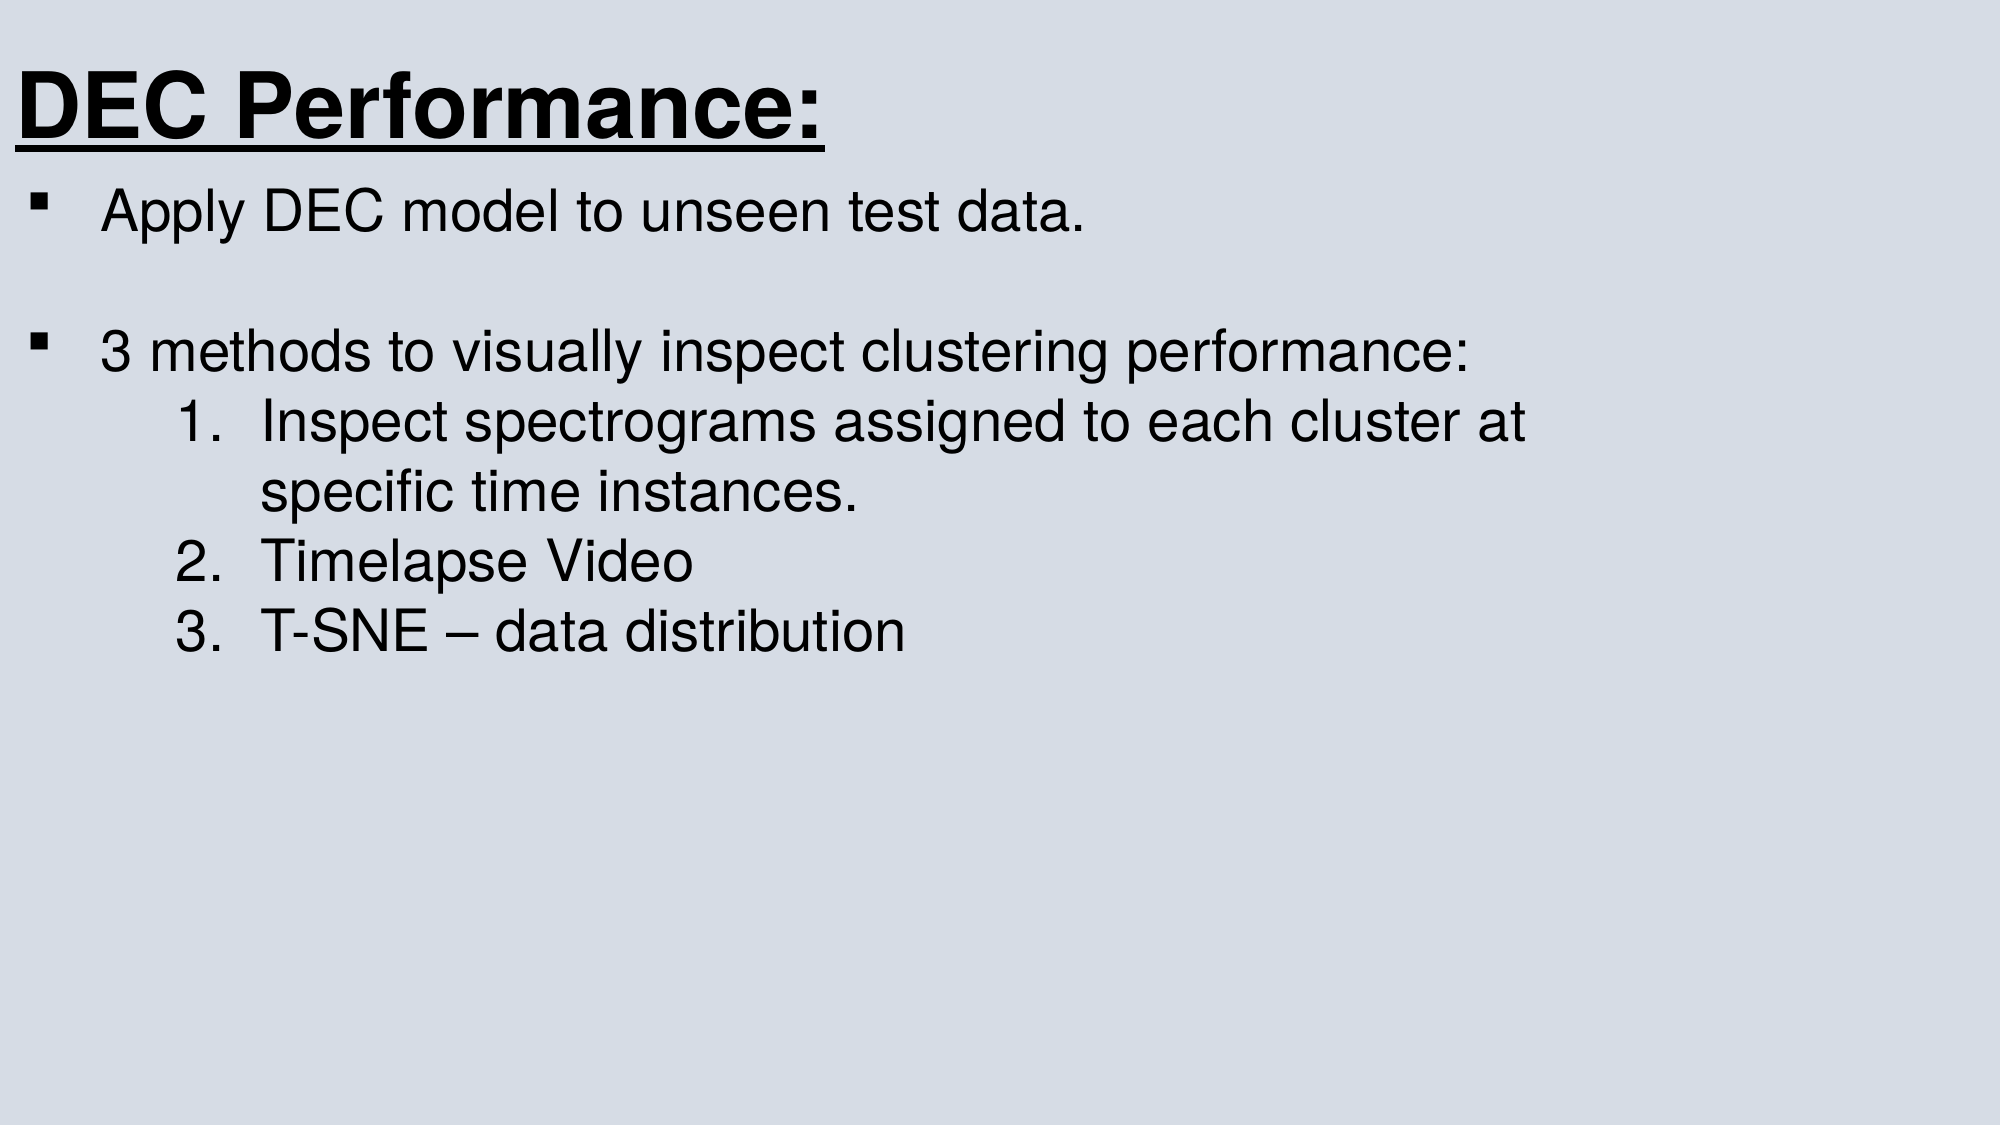

# DEC Performance:
Apply DEC model to unseen test data.

3 methods to visually inspect clustering performance:
Inspect spectrograms assigned to each cluster at specific time instances.
Timelapse Video
T-SNE – data distribution